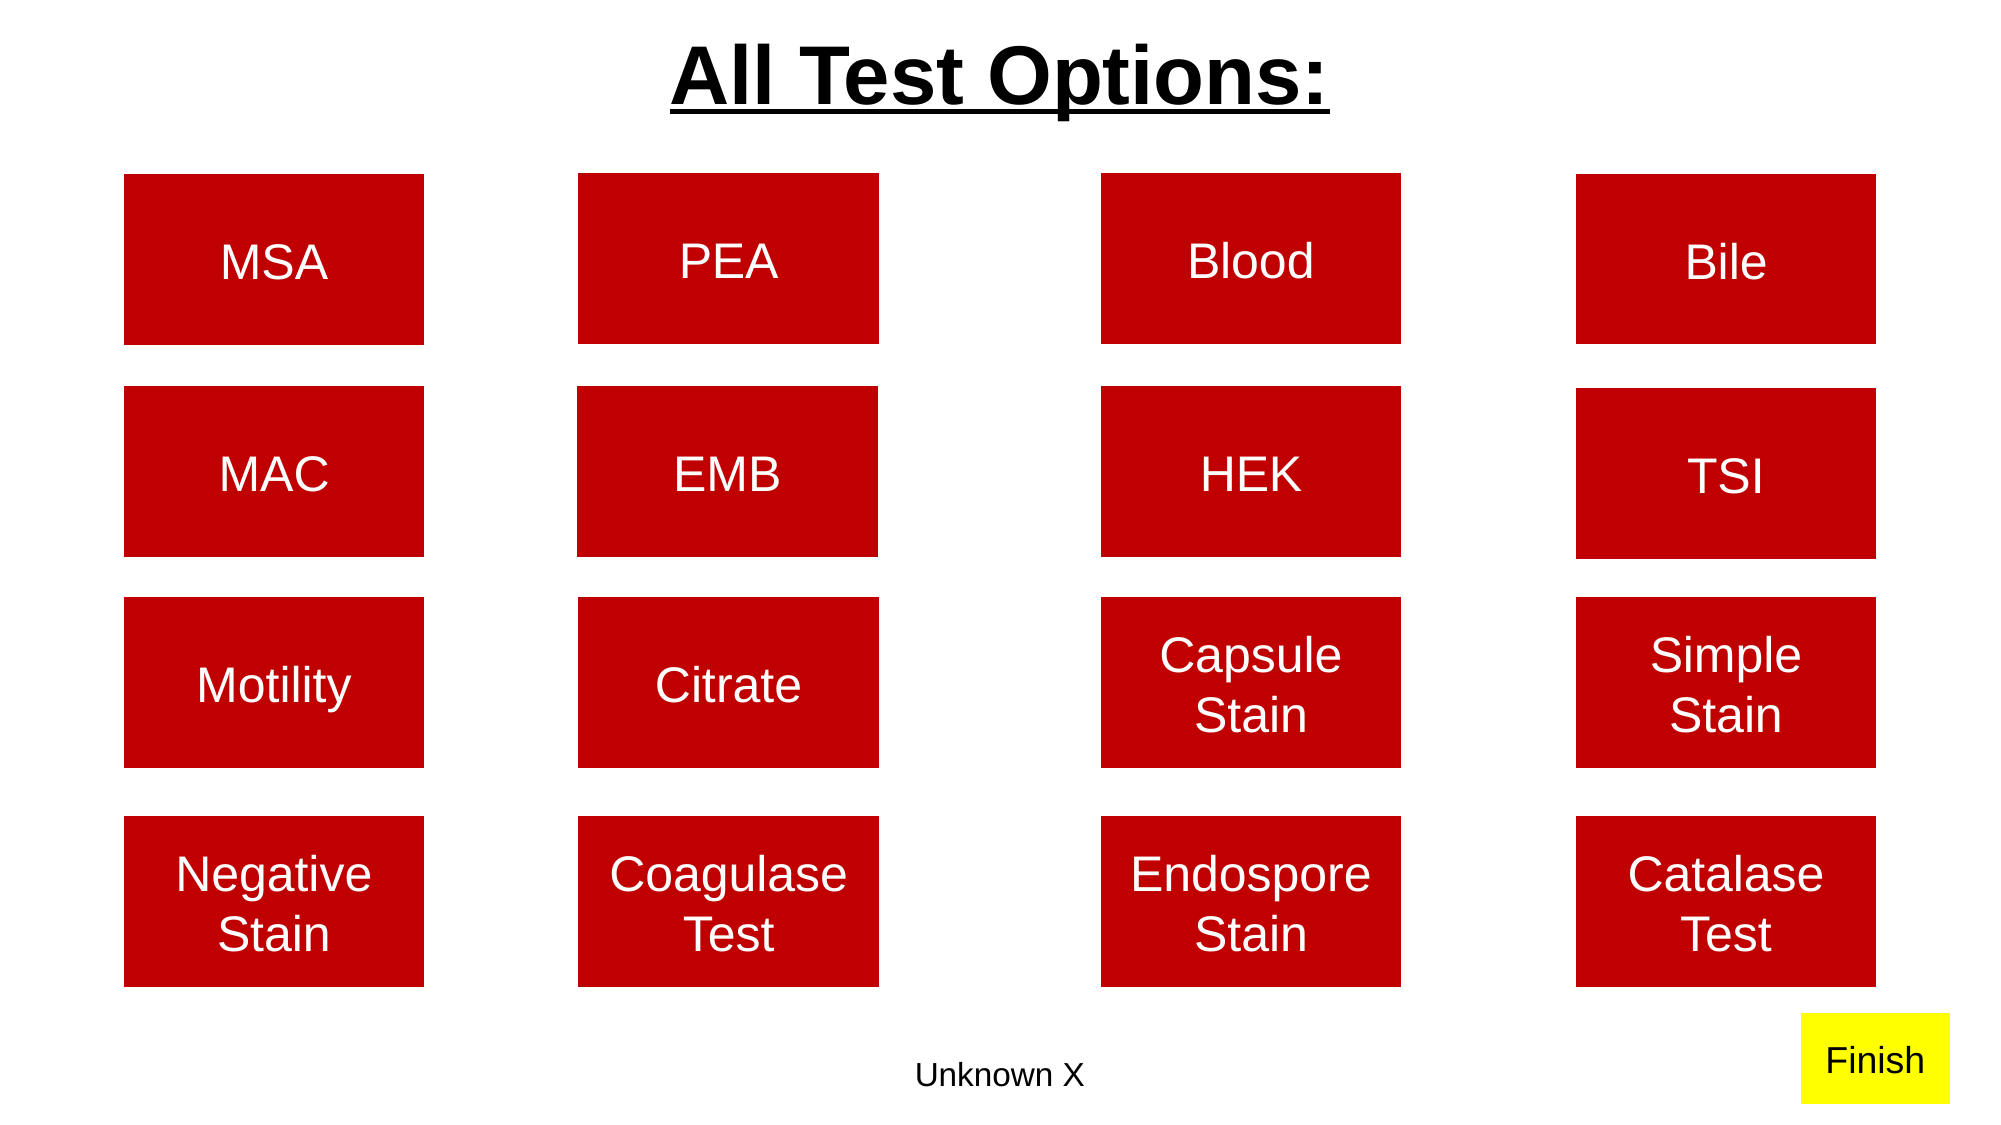

All Test Options:
PEA
Blood
Bile
MSA
MAC
EMB
HEK
TSI
Simple Stain
Motility
Citrate
Capsule Stain
Negative Stain
Coagulase Test
Endospore Stain
Catalase Test
Finish
Unknown X